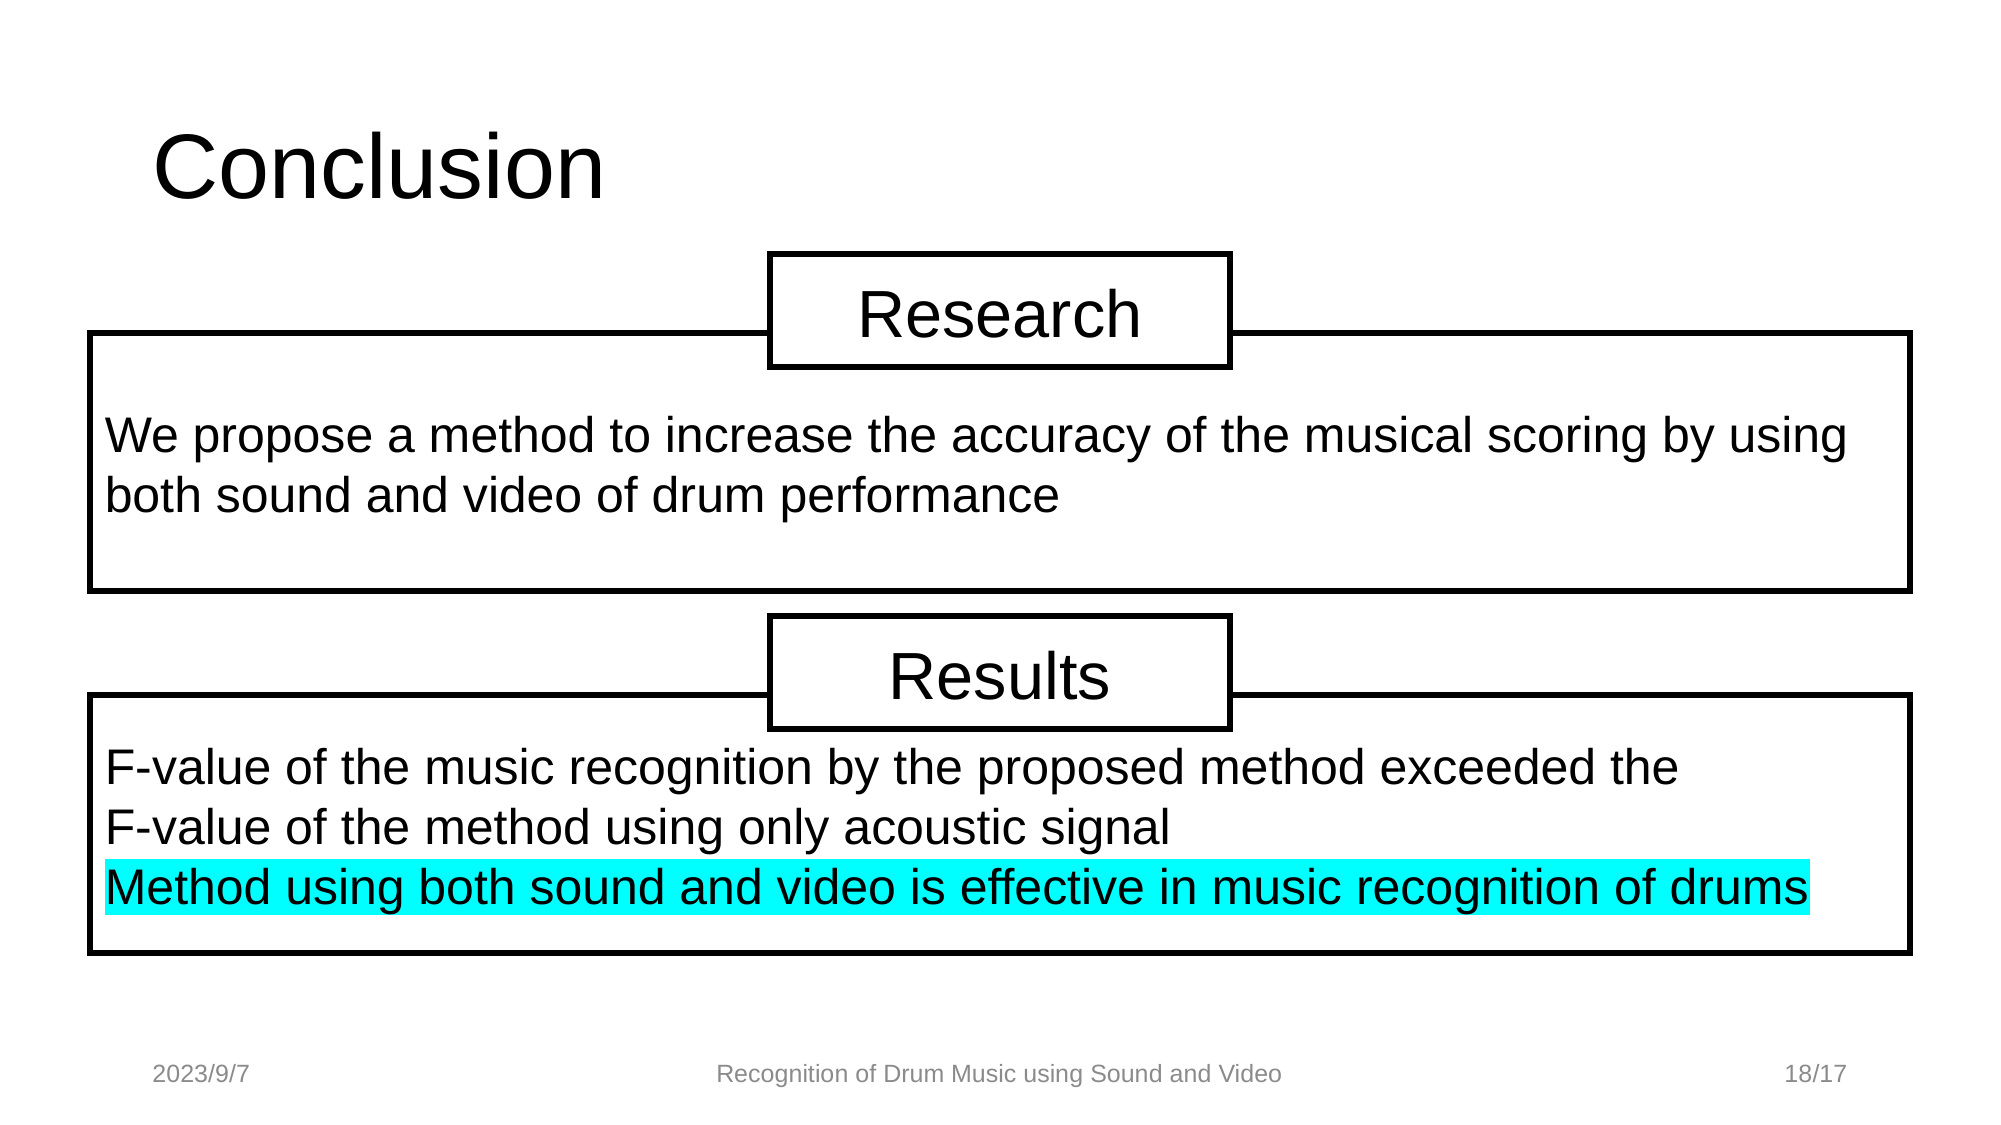

# Conclusion
Research
We propose a method to increase the accuracy of the musical scoring by using both sound and video of drum performance
Results
F-value of the music recognition by the proposed method exceeded the
F-value of the method using only acoustic signal
Method using both sound and video is effective in music recognition of drums
2023/9/7
Recognition of Drum Music using Sound and Video
18/17